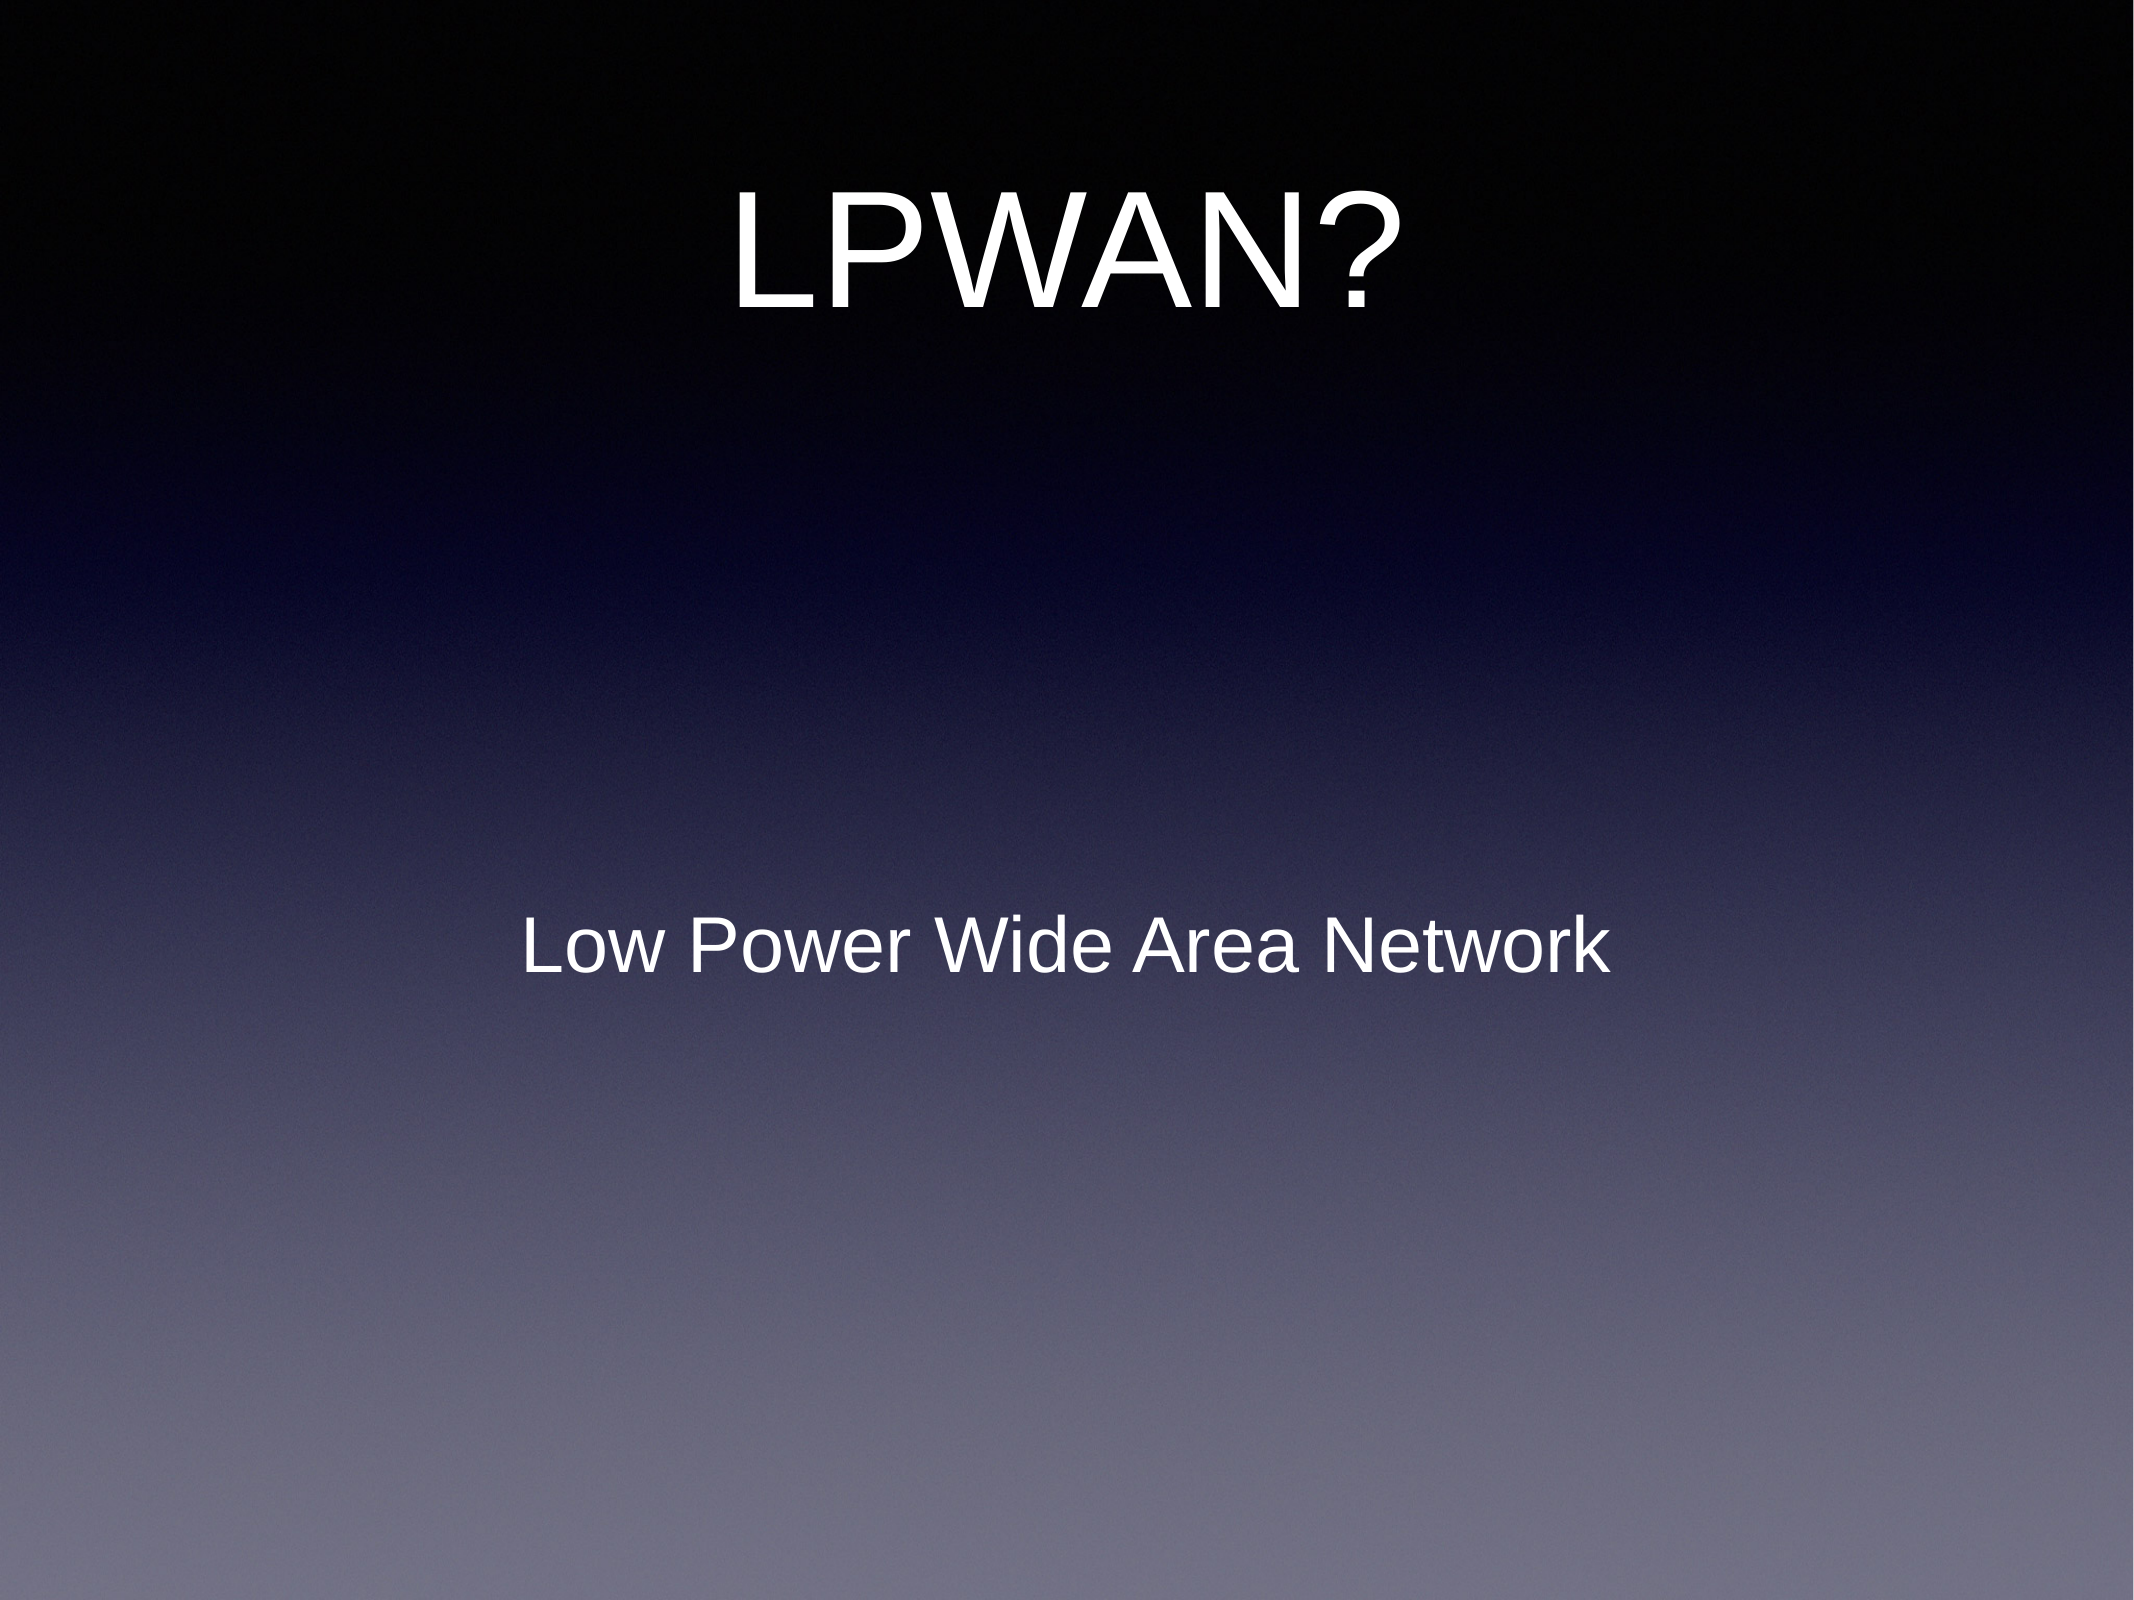

# LPWAN?
Low Power Wide Area Network